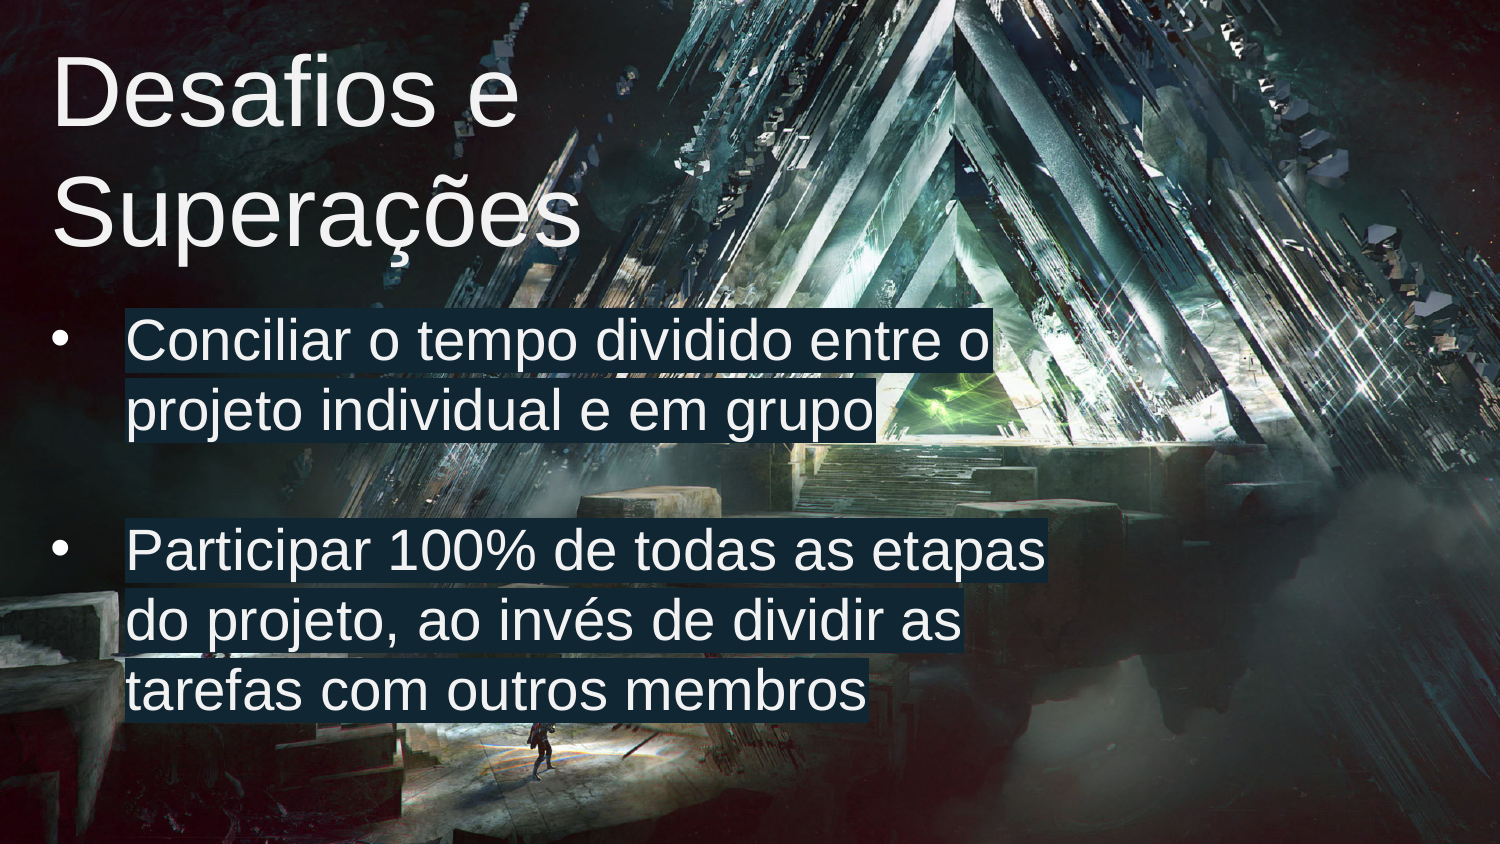

Desafios e Superações
Conciliar o tempo dividido entre o projeto individual e em grupo

Participar 100% de todas as etapas do projeto, ao invés de dividir as tarefas com outros membros